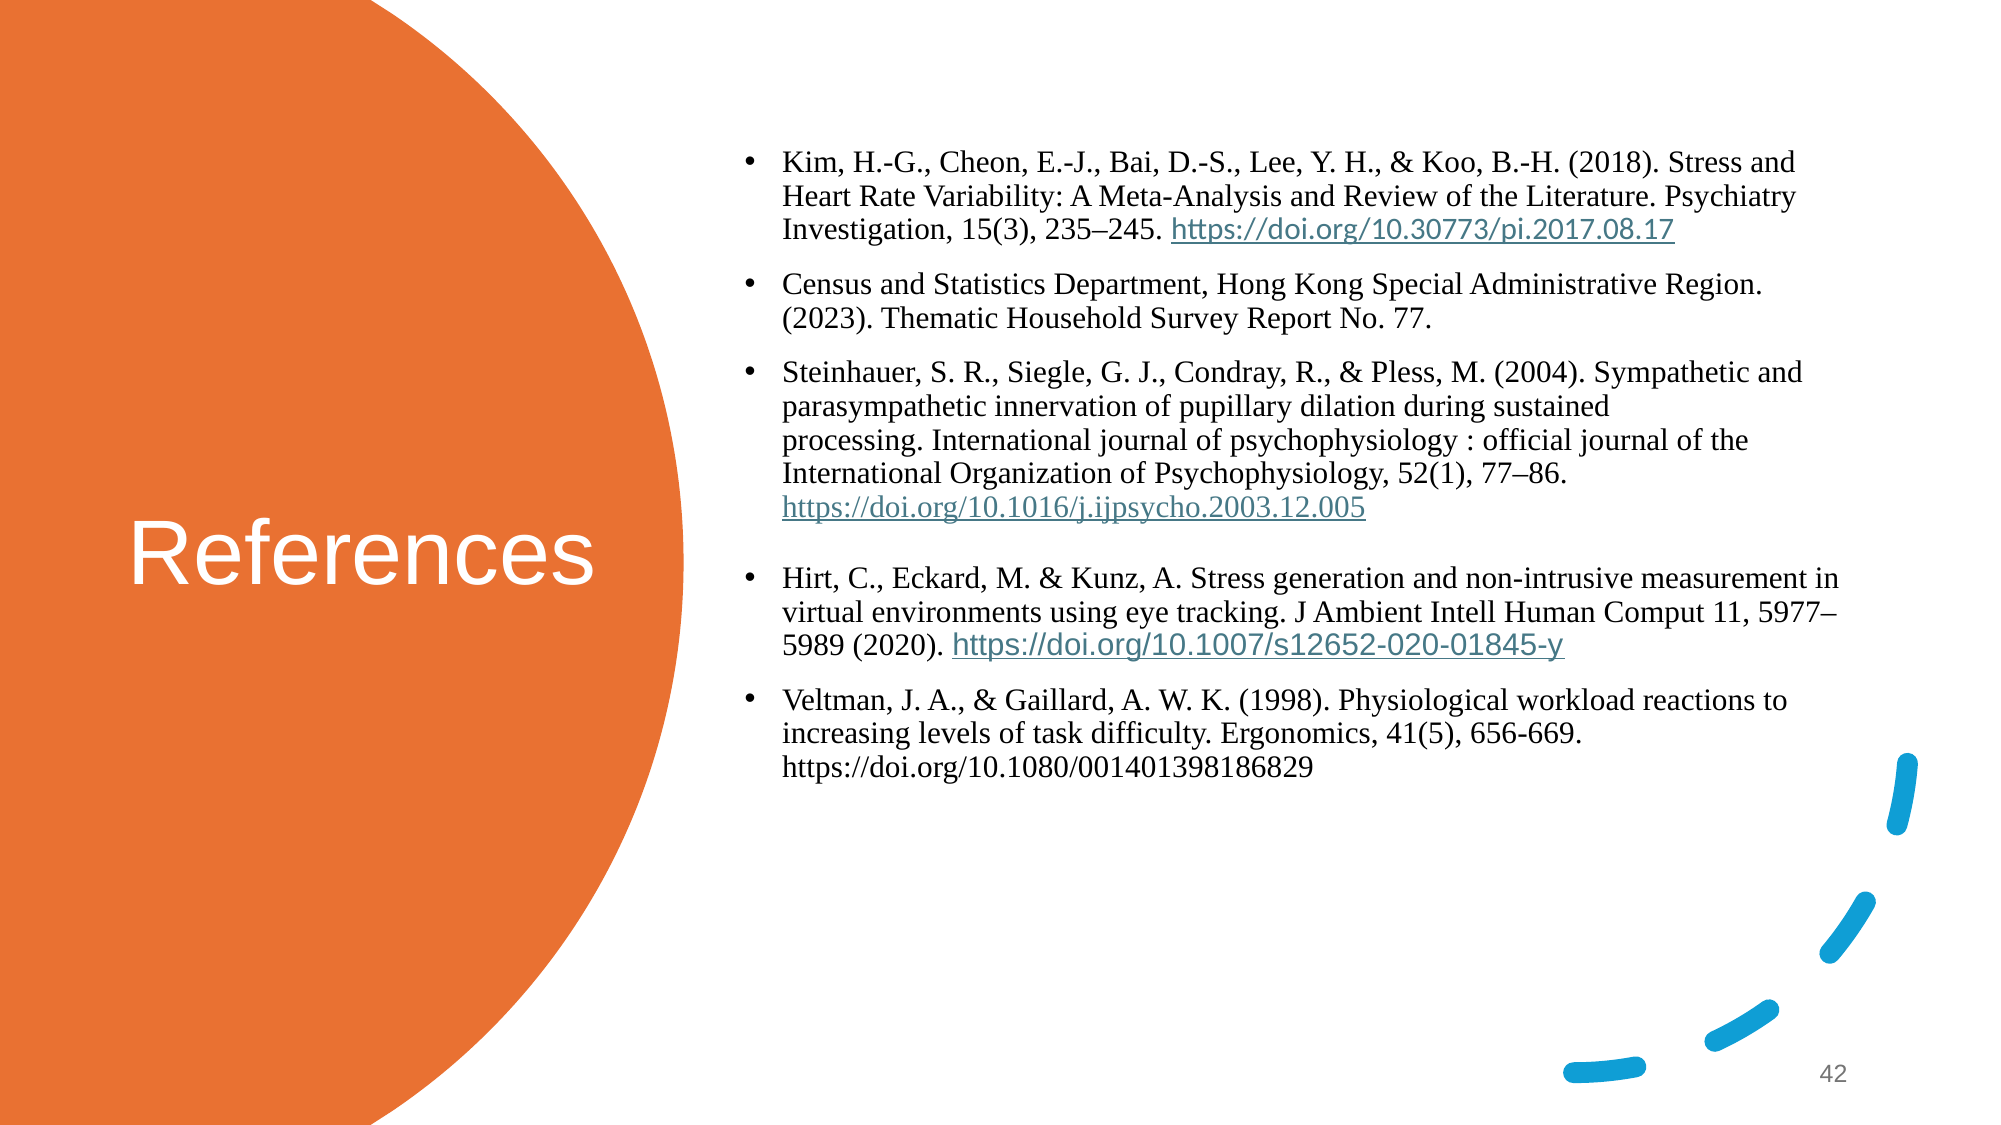

Kim, H.-G., Cheon, E.-J., Bai, D.-S., Lee, Y. H., & Koo, B.-H. (2018). Stress and Heart Rate Variability: A Meta-Analysis and Review of the Literature. Psychiatry Investigation, 15(3), 235–245. https://doi.org/10.30773/pi.2017.08.17
Census and Statistics Department, Hong Kong Special Administrative Region. (2023). Thematic Household Survey Report No. 77.
Steinhauer, S. R., Siegle, G. J., Condray, R., & Pless, M. (2004). Sympathetic and parasympathetic innervation of pupillary dilation during sustained processing. International journal of psychophysiology : official journal of the International Organization of Psychophysiology, 52(1), 77–86. https://doi.org/10.1016/j.ijpsycho.2003.12.005
Hirt, C., Eckard, M. & Kunz, A. Stress generation and non-intrusive measurement in virtual environments using eye tracking. J Ambient Intell Human Comput 11, 5977–5989 (2020). https://doi.org/10.1007/s12652-020-01845-y
Veltman, J. A., & Gaillard, A. W. K. (1998). Physiological workload reactions to increasing levels of task difficulty. Ergonomics, 41(5), 656-669. https://doi.org/10.1080/001401398186829

# References

42